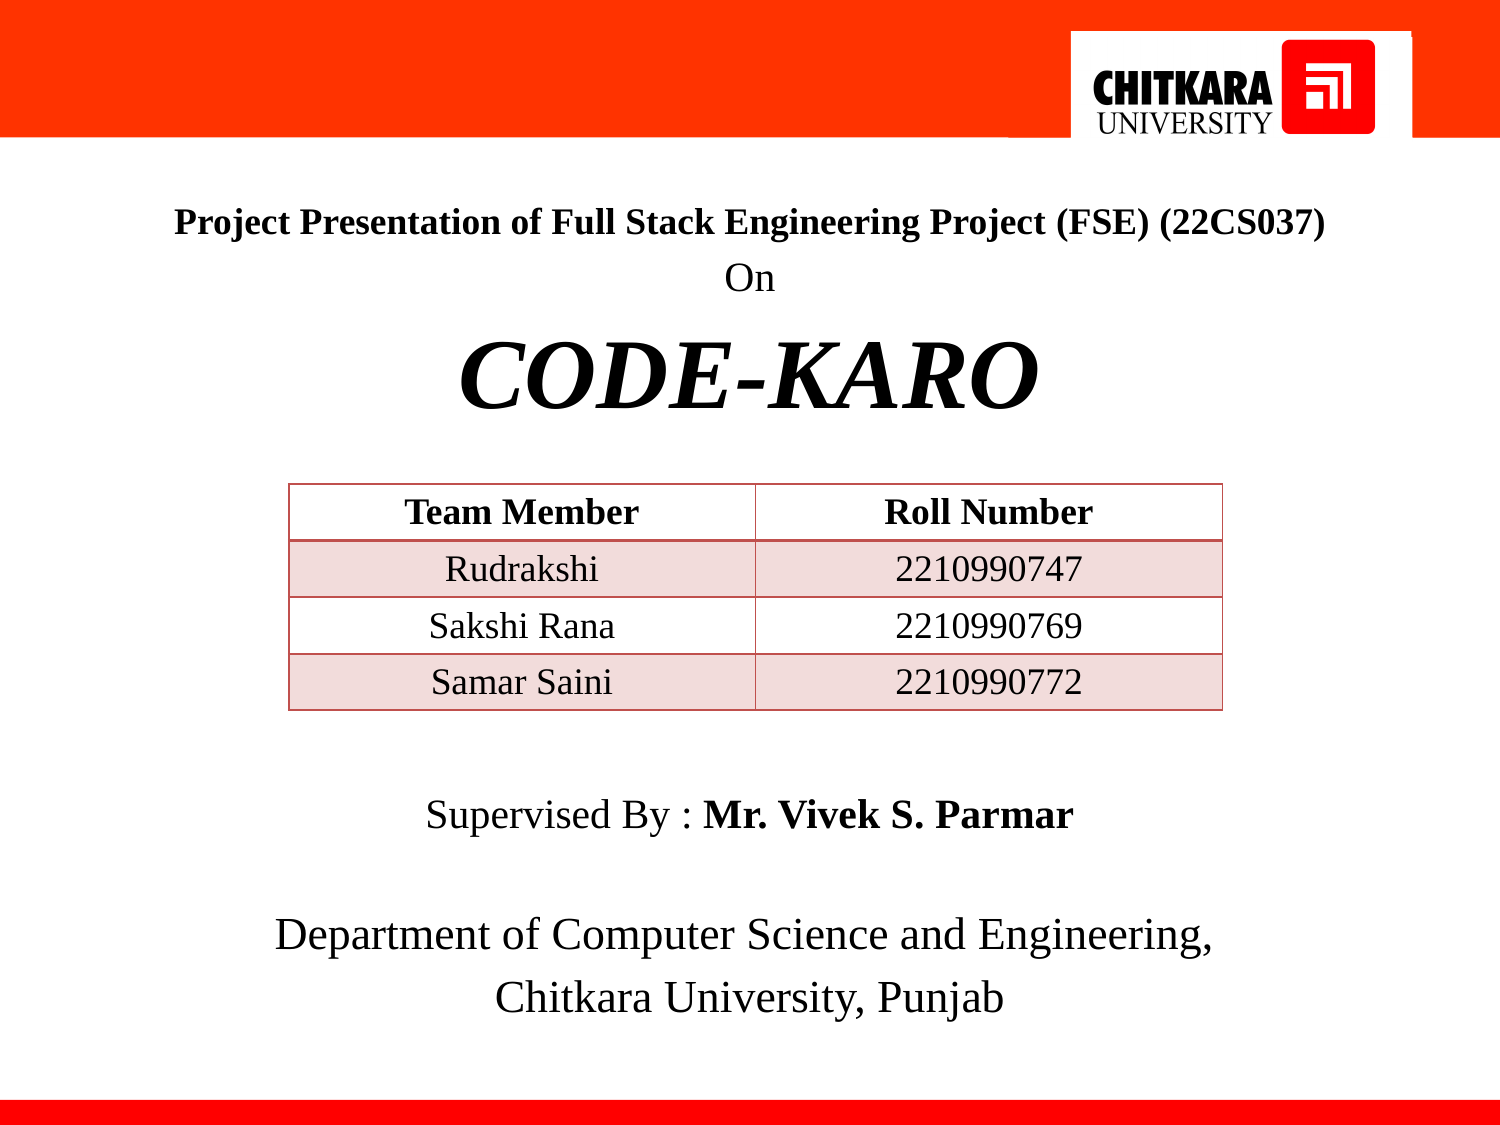

Project Presentation of Full Stack Engineering Project (FSE) (22CS037)
On
CODE-KARO

Supervised By : Mr. Vivek S. Parmar

Department of Computer Science and Engineering,
Chitkara University, Punjab

| Team Member | Roll Number |
| --- | --- |
| Rudrakshi | 2210990747 |
| Sakshi Rana | 2210990769 |
| Samar Saini | 2210990772 |